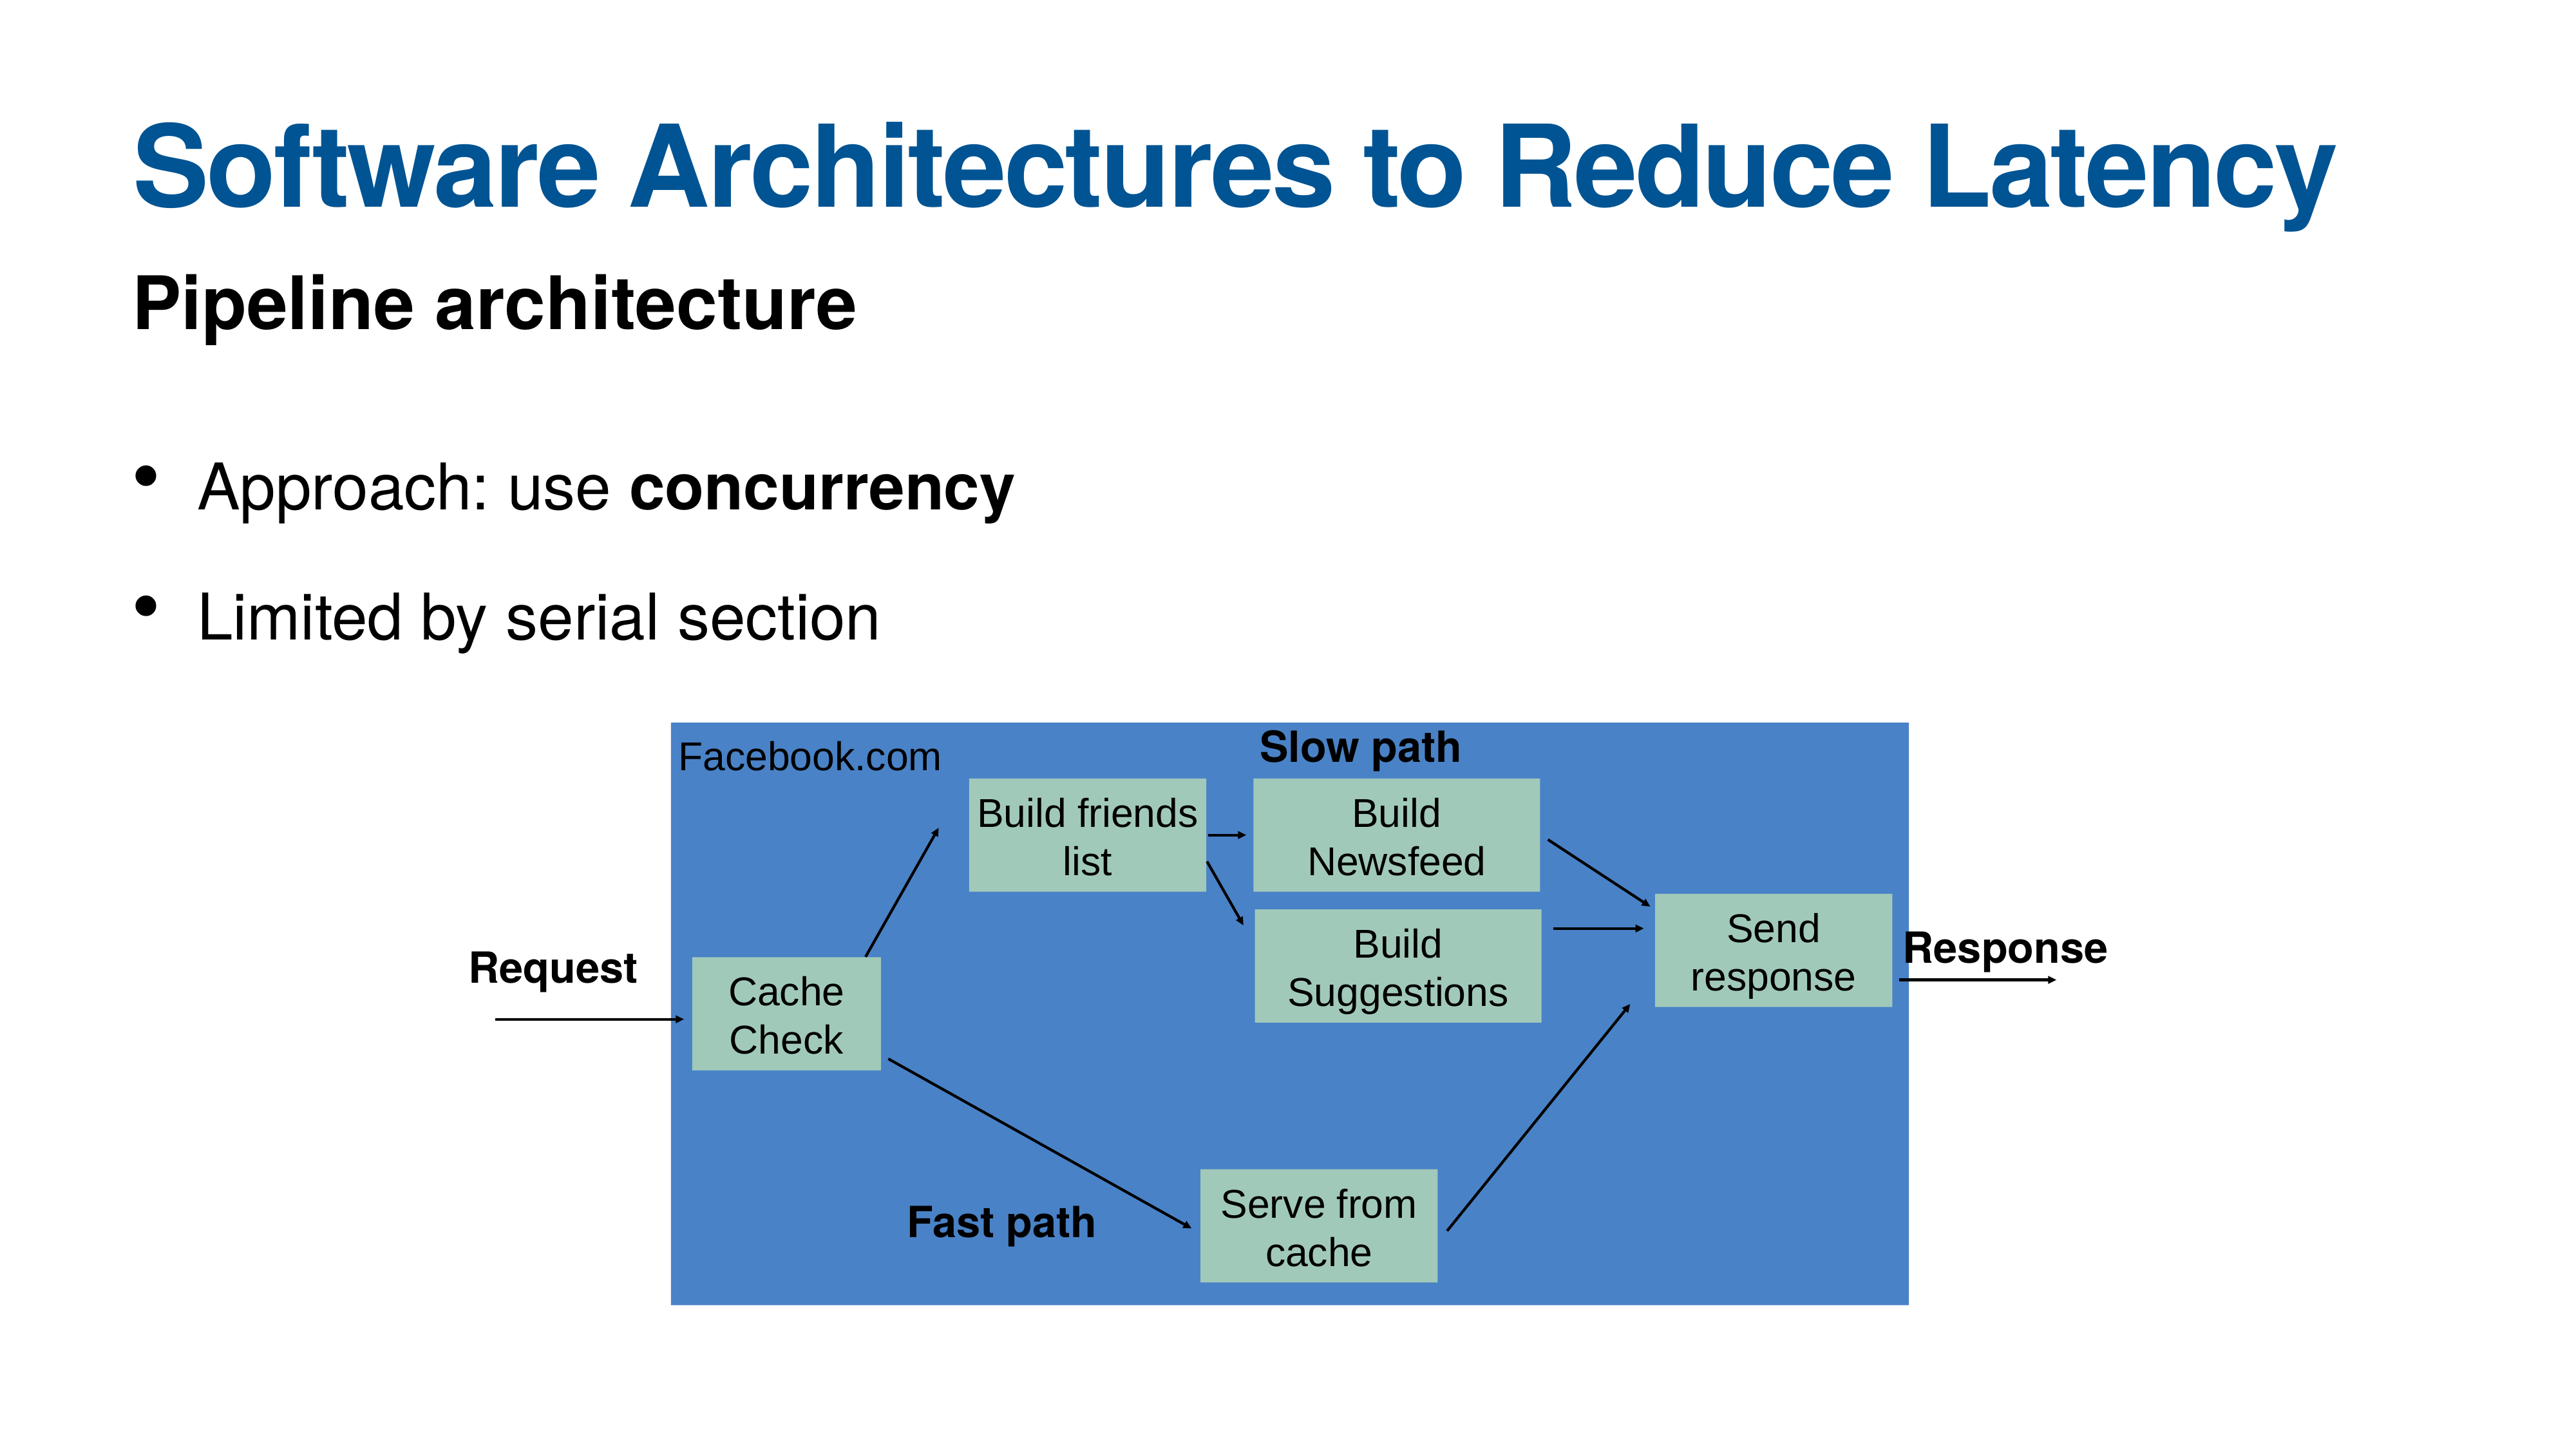

# Software Architectures to Reduce Latency
Pipeline architecture
Approach: use concurrency
Limited by serial section
Slow path
Facebook.com
Build friends list
Build Newsfeed

Send response
Build Suggestions
Response

Request
Cache Check

Serve from cache

Fast path